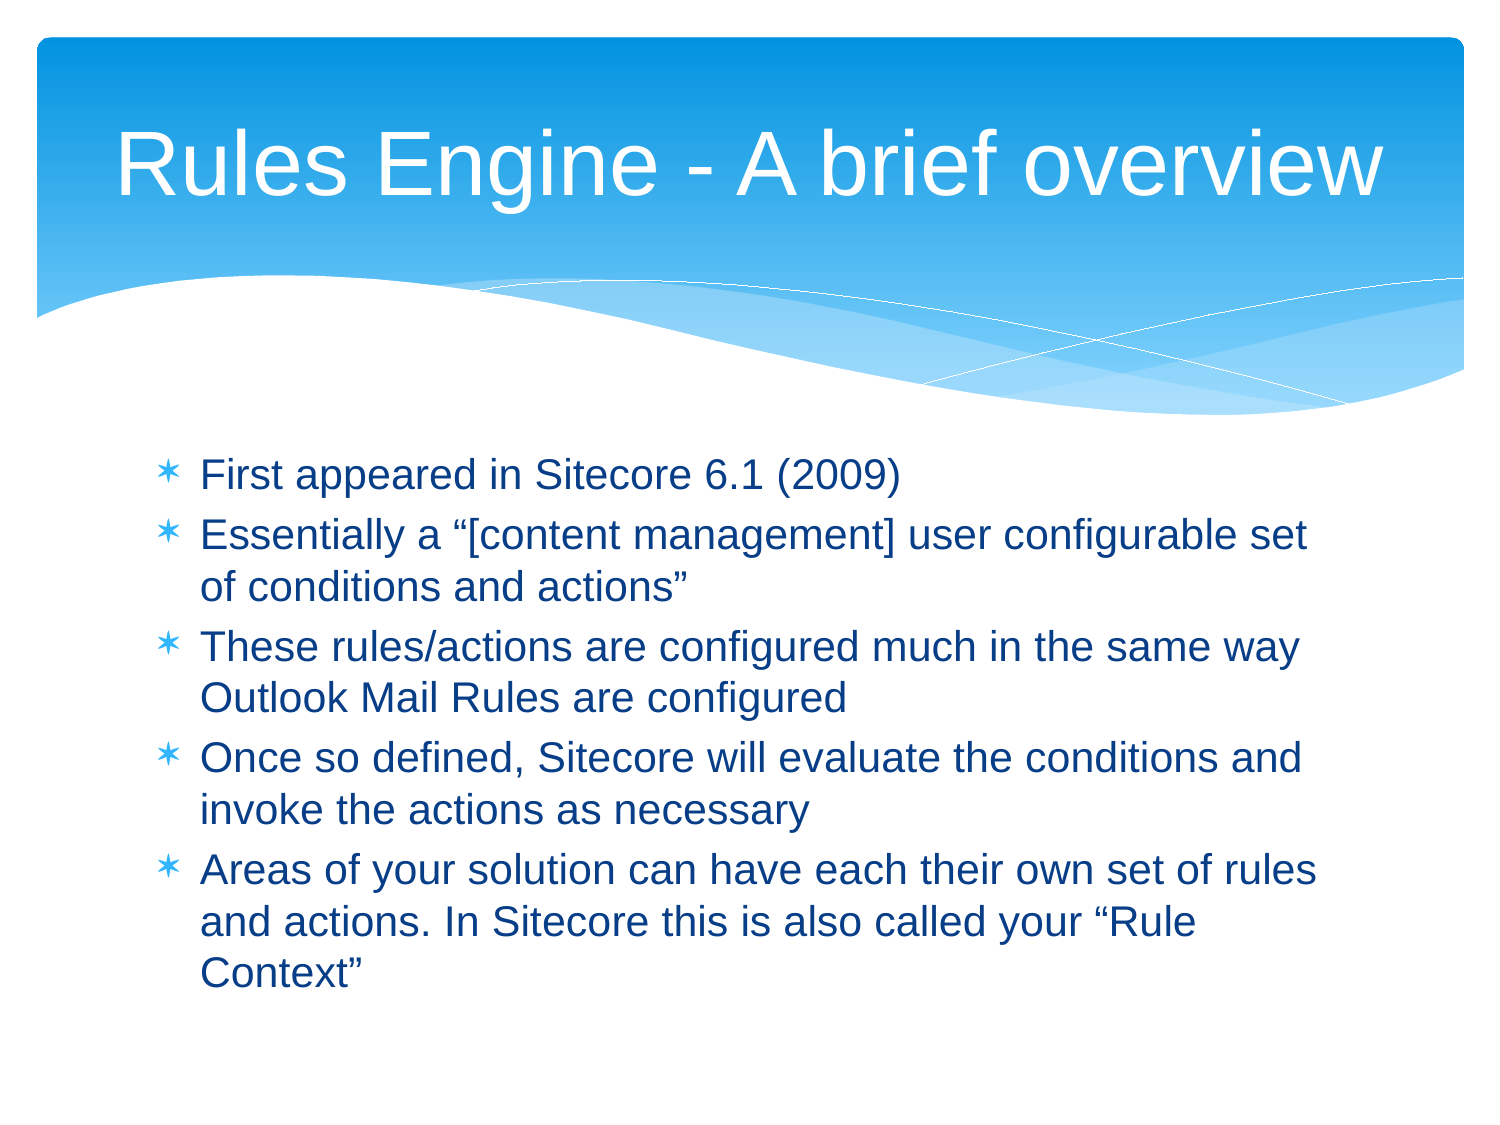

# Rules Engine - A brief overview
First appeared in Sitecore 6.1 (2009)
Essentially a “[content management] user configurable set of conditions and actions”
These rules/actions are configured much in the same way Outlook Mail Rules are configured
Once so defined, Sitecore will evaluate the conditions and invoke the actions as necessary
Areas of your solution can have each their own set of rules and actions. In Sitecore this is also called your “Rule Context”